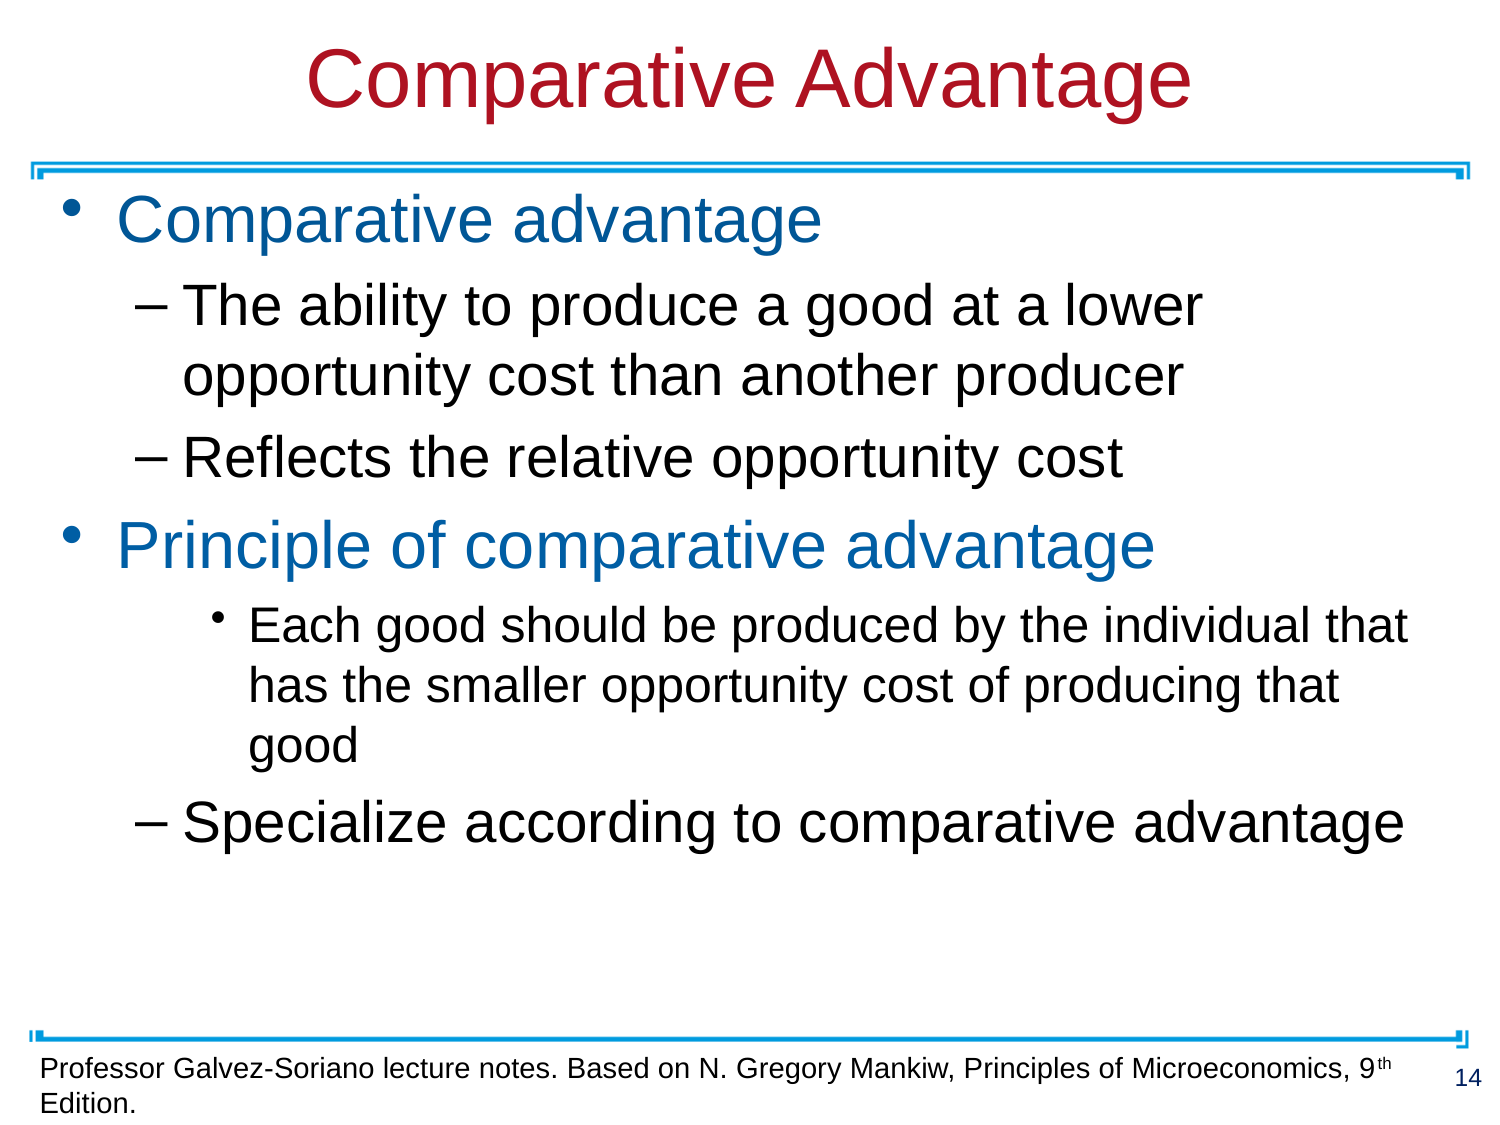

# Comparative Advantage
Comparative advantage
The ability to produce a good at a lower opportunity cost than another producer
Reflects the relative opportunity cost
Principle of comparative advantage
Each good should be produced by the individual that has the smaller opportunity cost of producing that good
Specialize according to comparative advantage
Professor Galvez-Soriano lecture notes. Based on N. Gregory Mankiw, Principles of Microeconomics, 9th Edition.
14